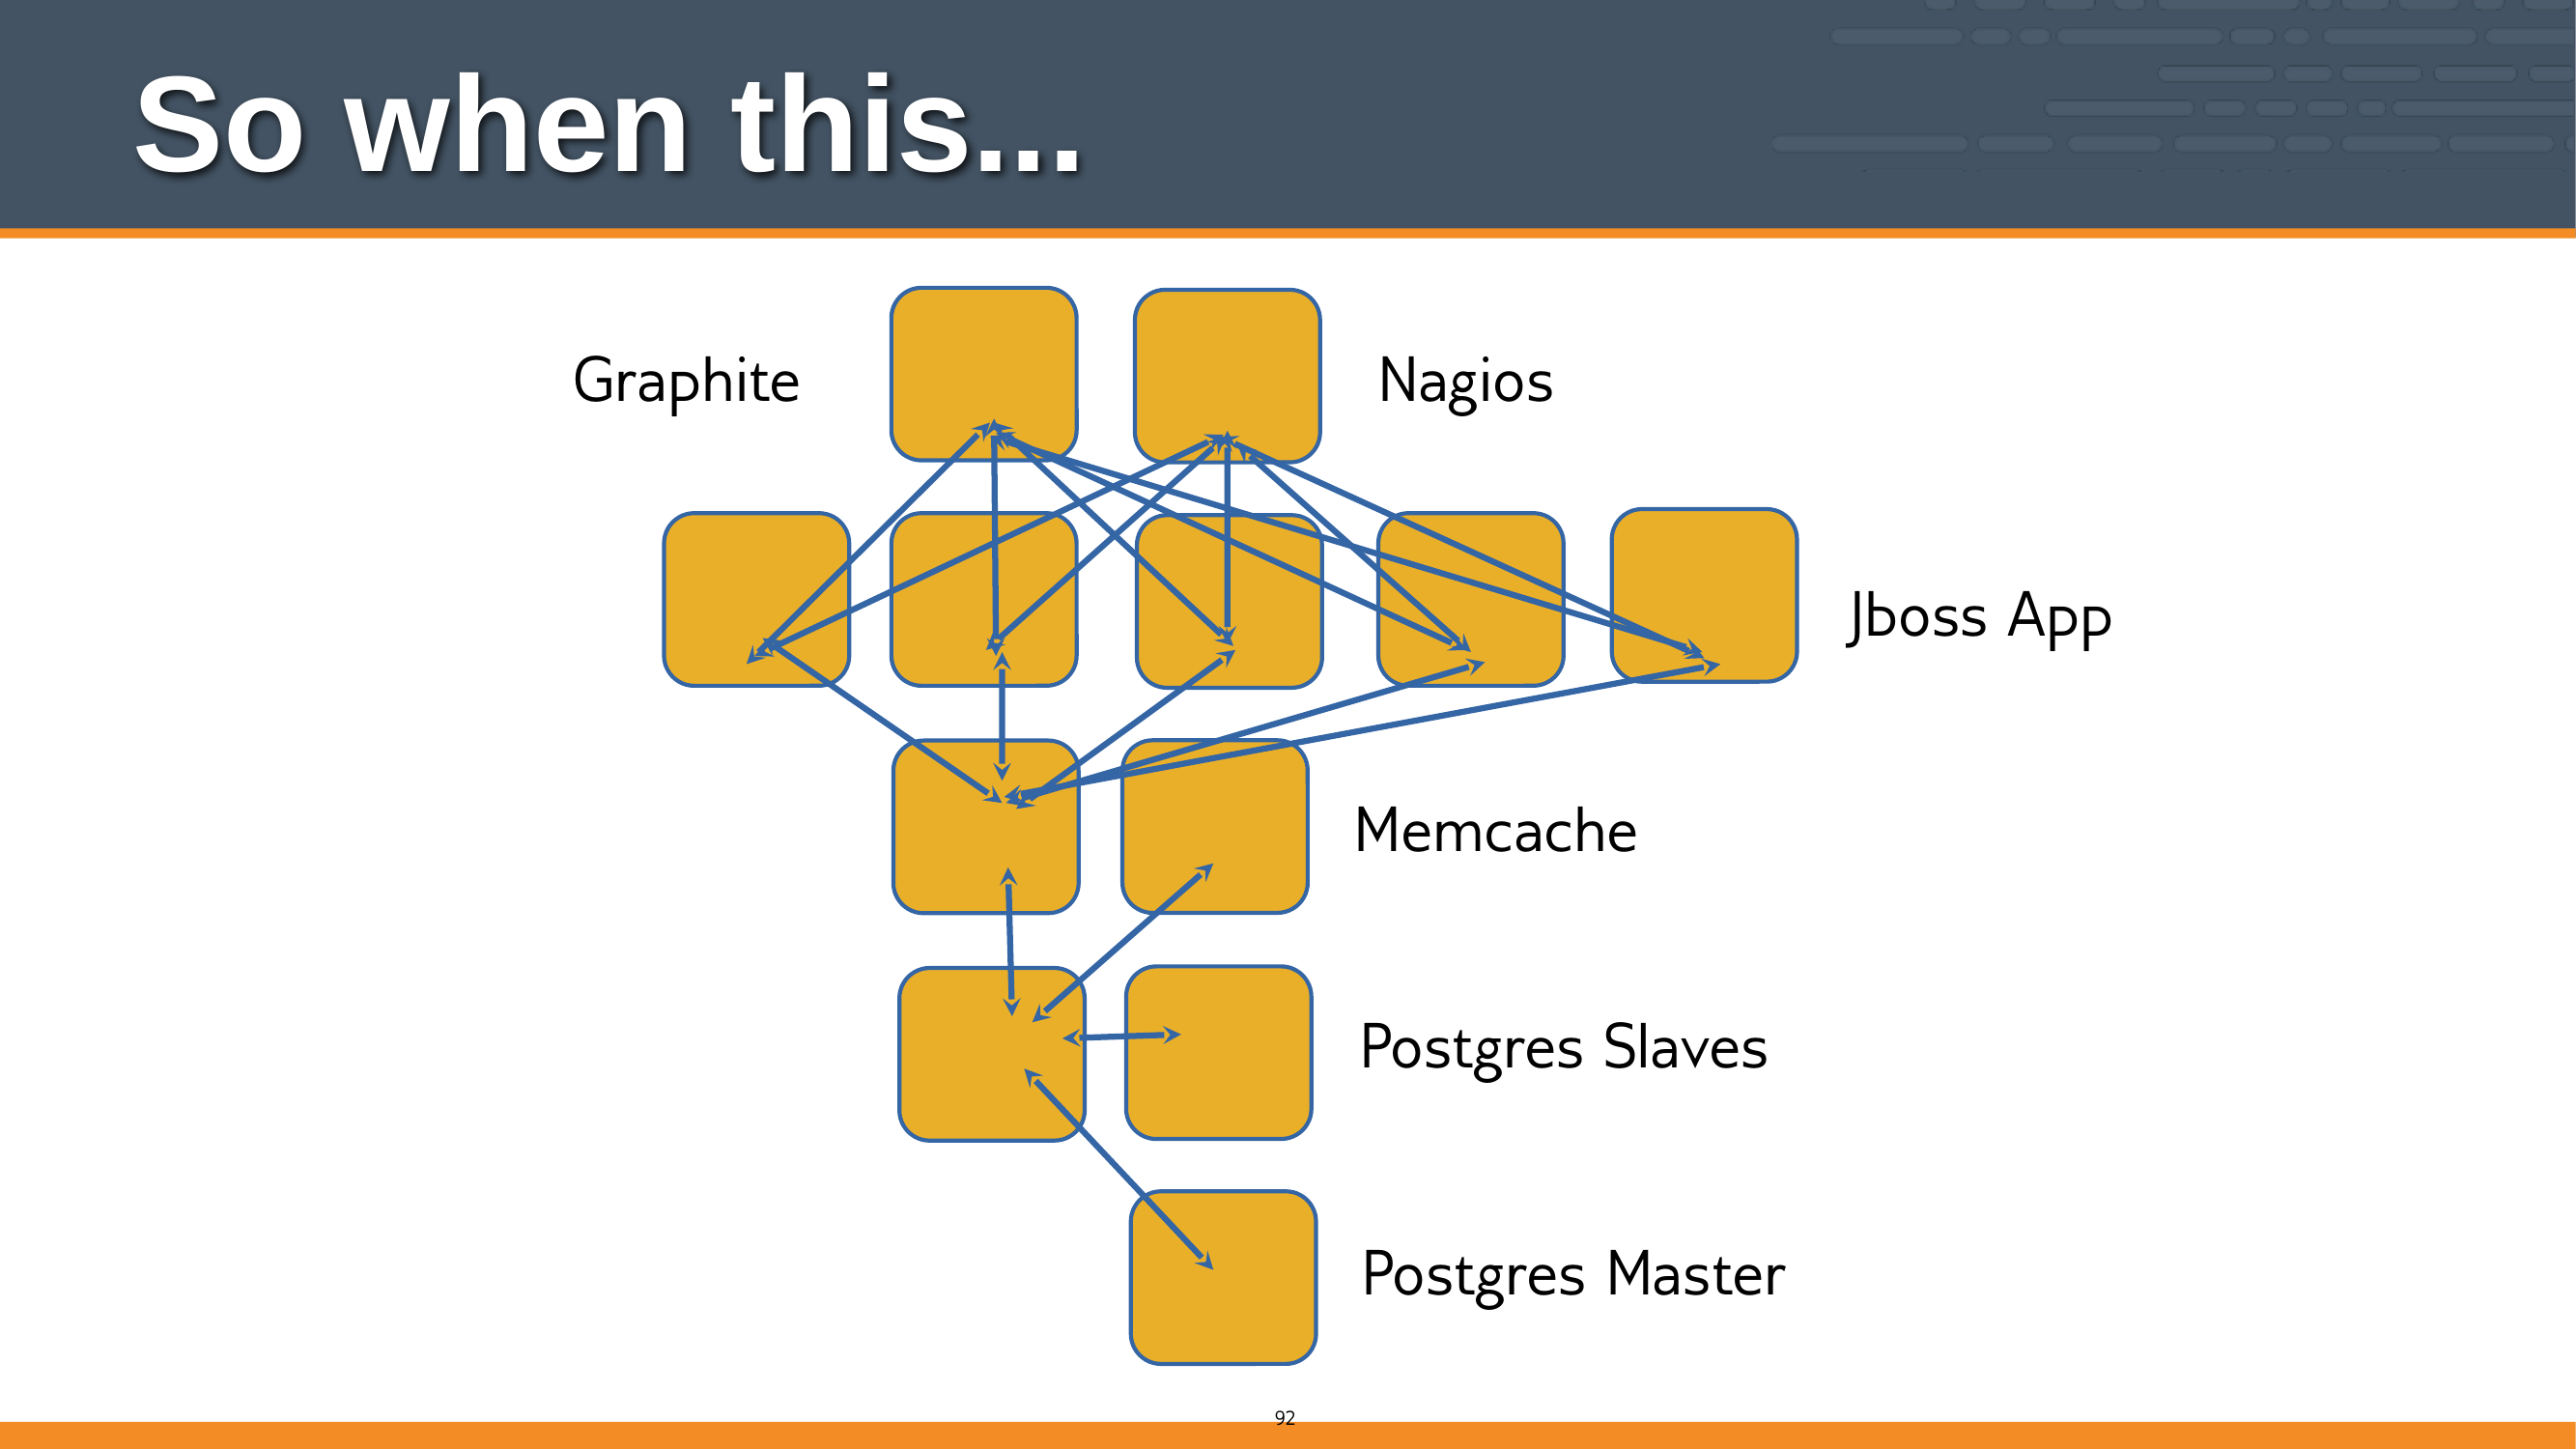

So when this...

Graphite
Nagios

Jboss App

Memcache

Postgres Slaves

Postgres Master
92